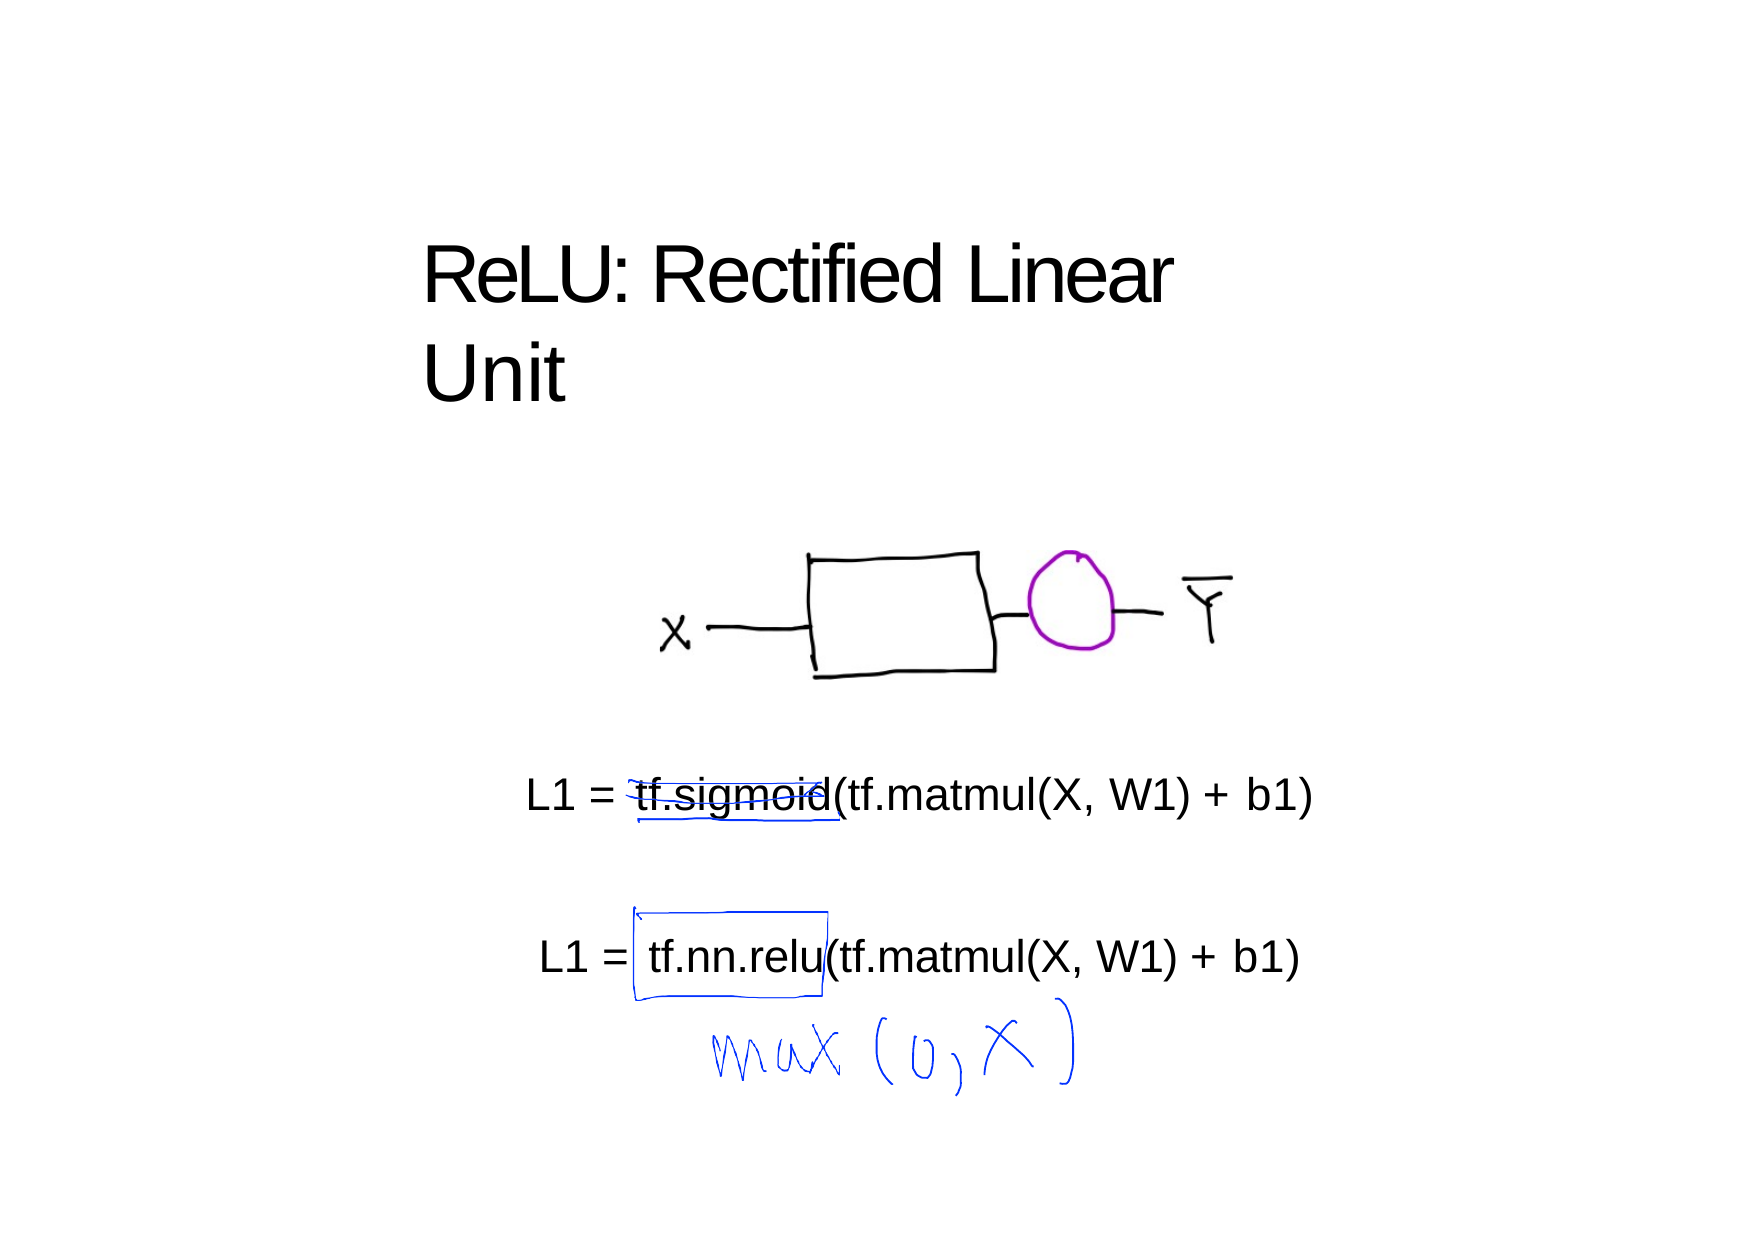

# ReLU: Rectified Linear Unit

L1 = tf.sigmoid(tf.matmul(X, W1) + b1)

L1 = tf.nn.relu(tf.matmul(X, W1) + b1)